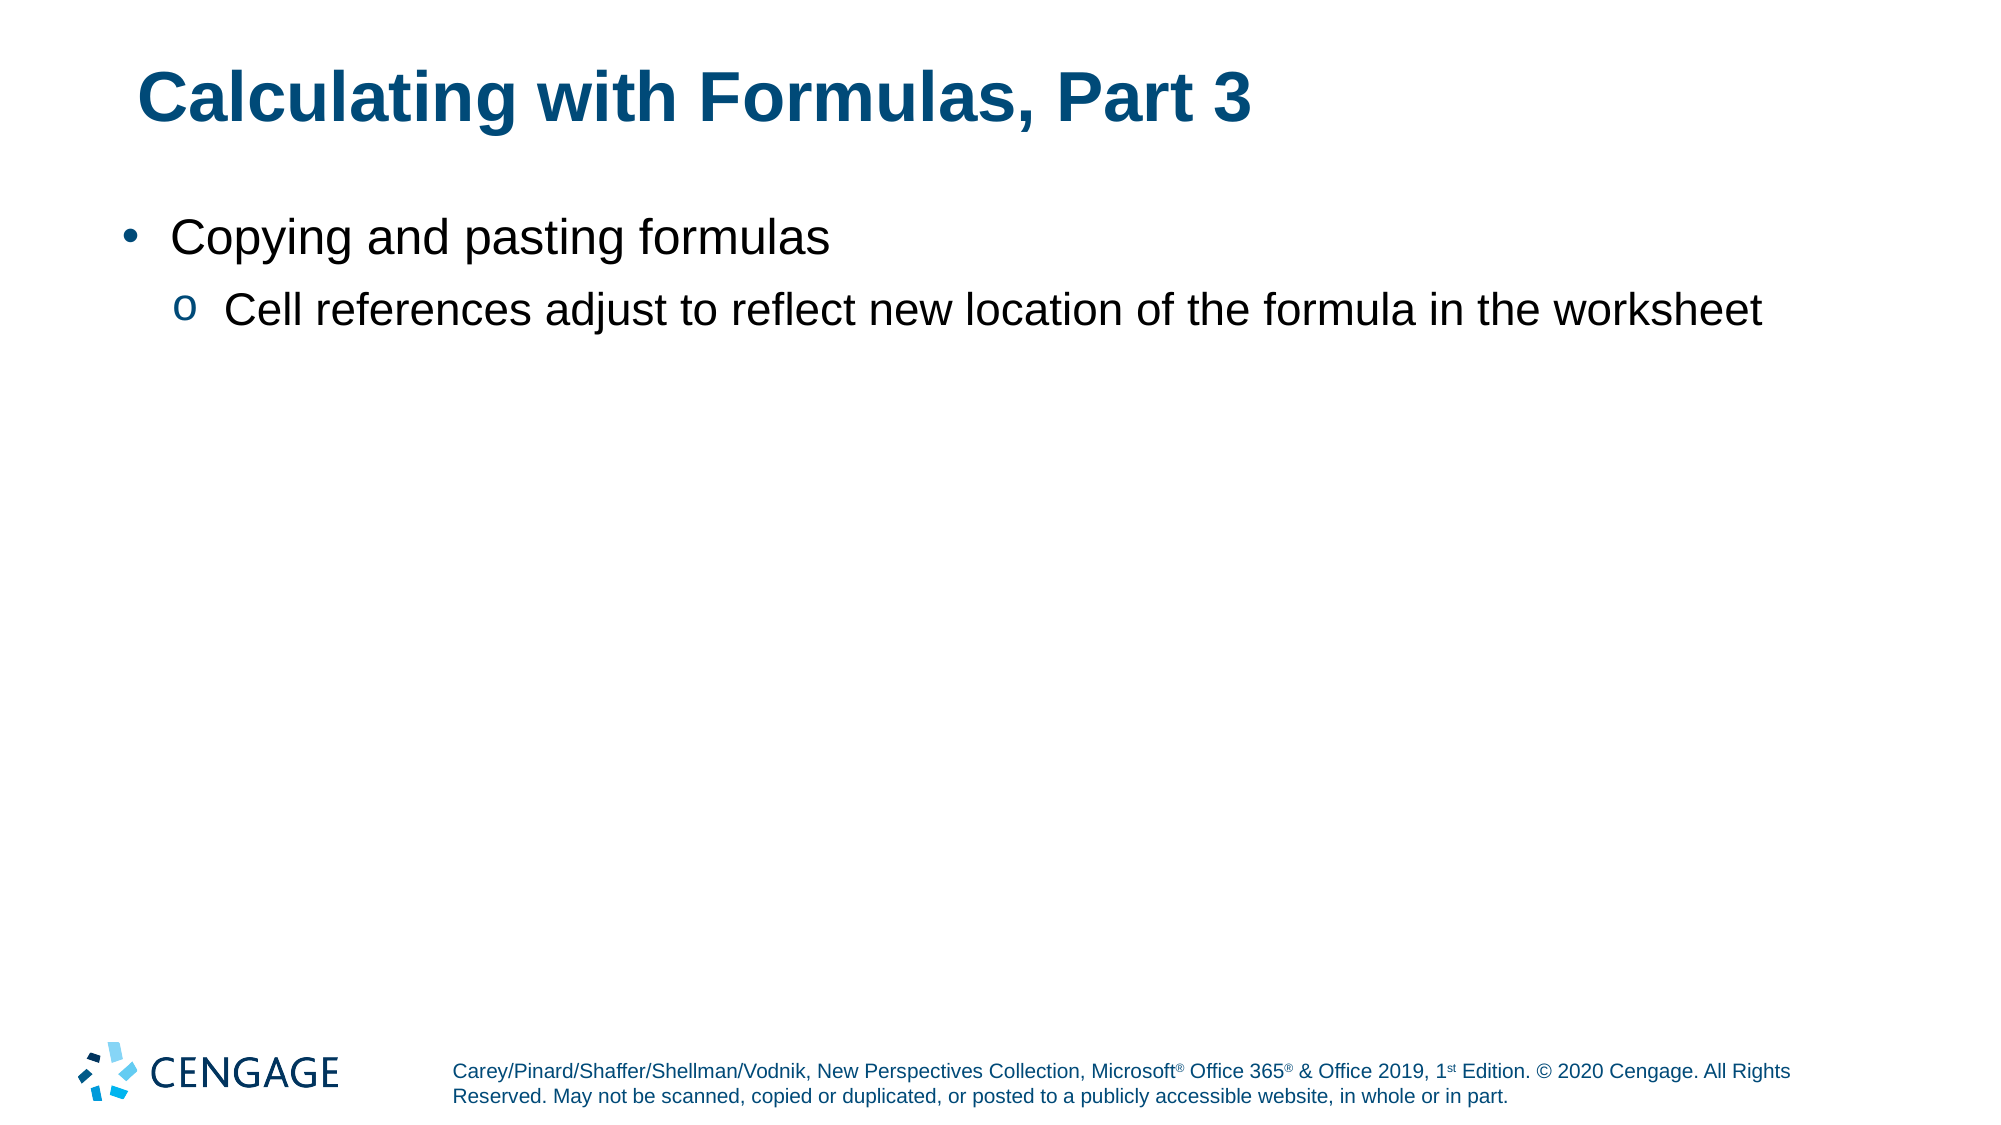

# Calculating with Formulas, Part 3
Copying and pasting formulas
Cell references adjust to reflect new location of the formula in the worksheet